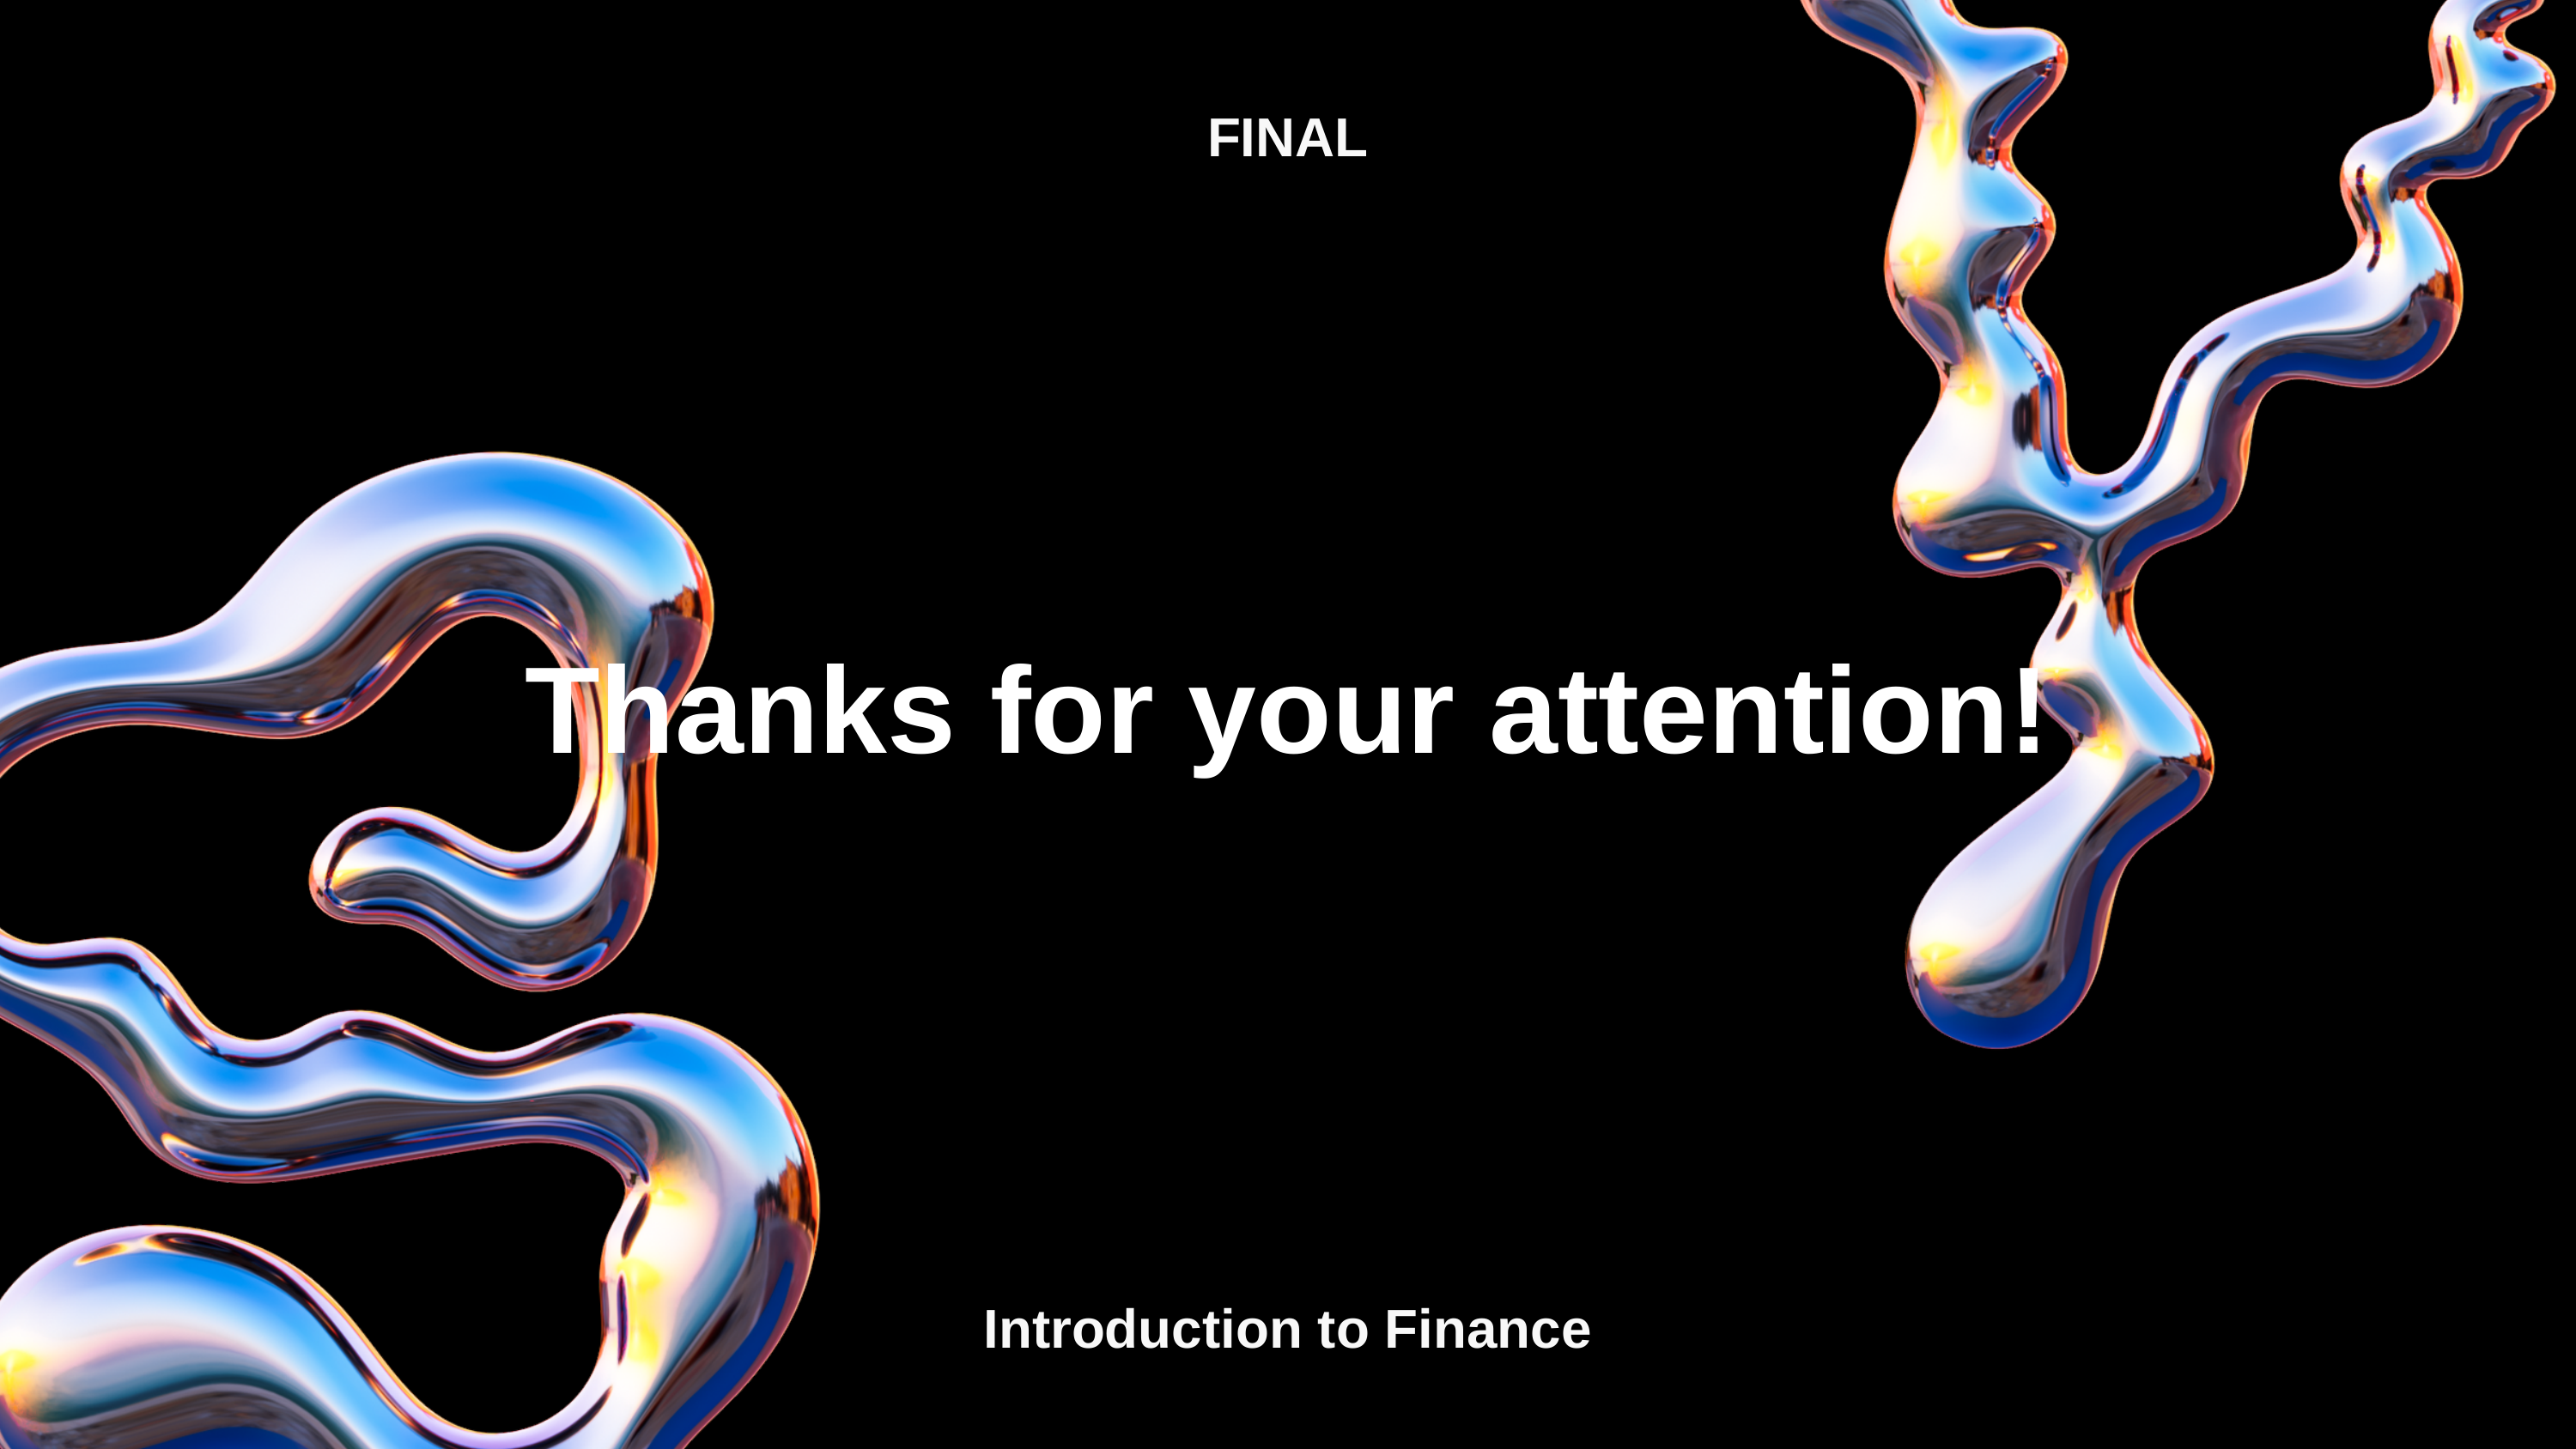

FINAL

Thanks for your attention!
Introduction to Finance